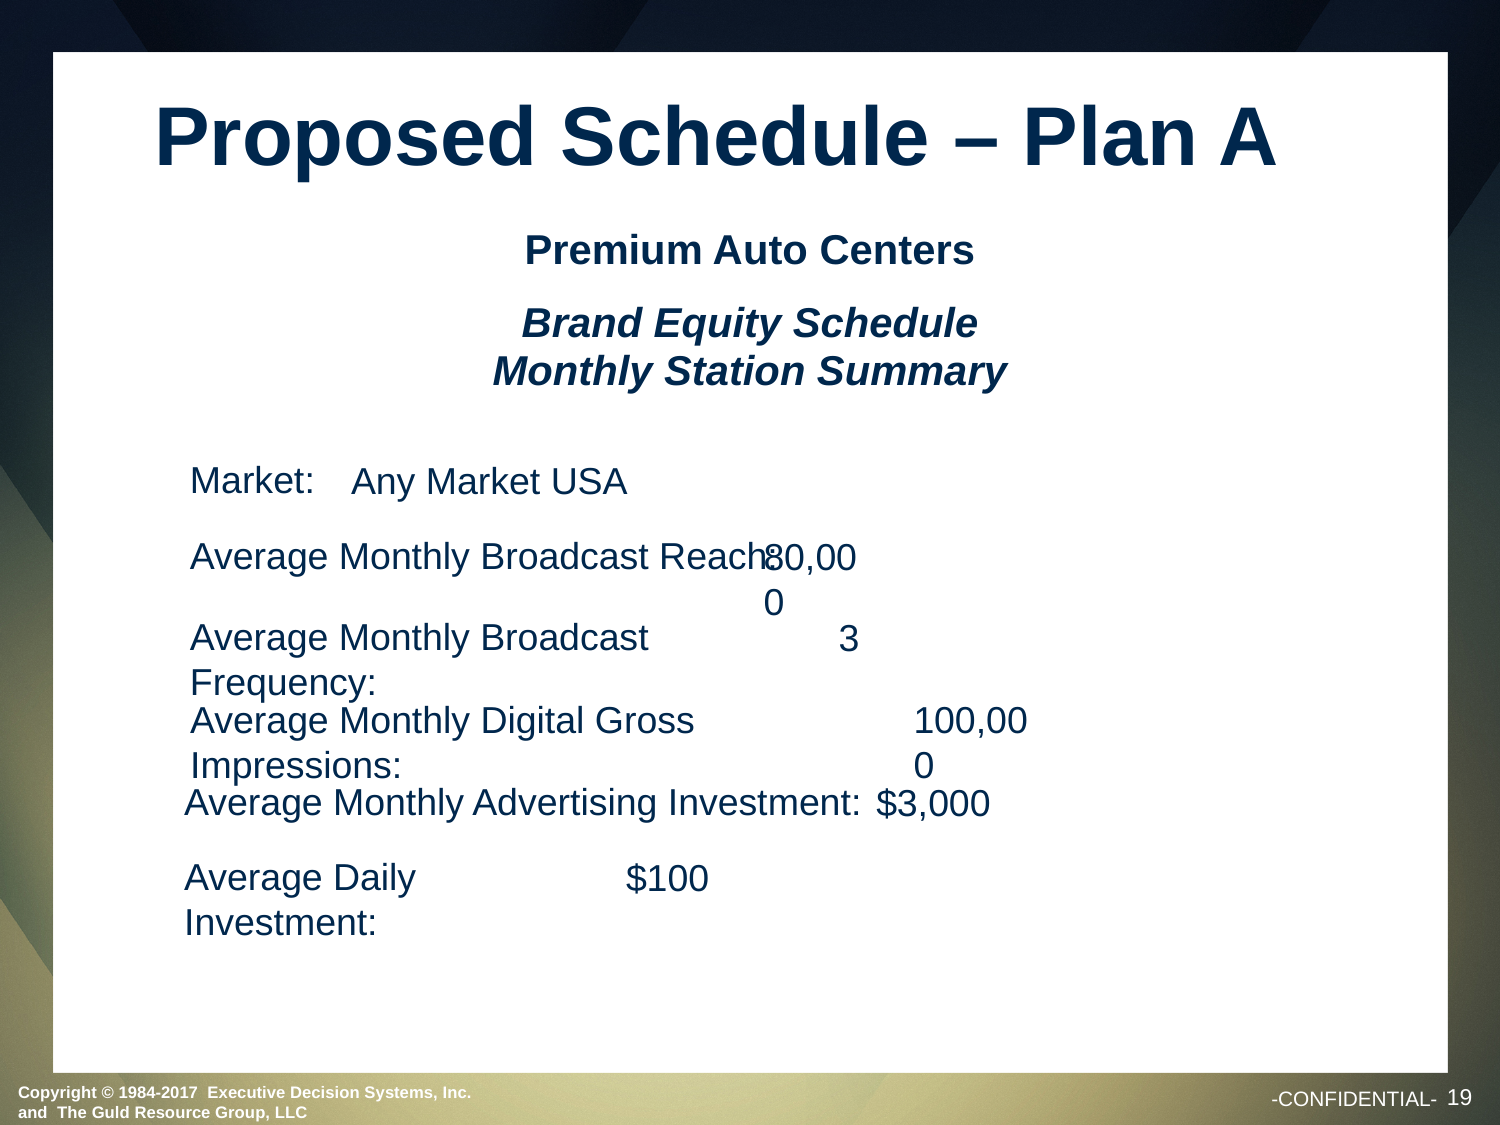

Proposed Schedule – Plan A
Premium Auto Centers
Brand Equity Schedule
Monthly Station Summary
Market:
Any Market USA
Average Monthly Broadcast Reach:
80,000
Average Monthly Broadcast Frequency:
3
Average Monthly Digital Gross Impressions:
100,000
Average Monthly Advertising Investment:
$3,000
Average Daily Investment:
$100
19